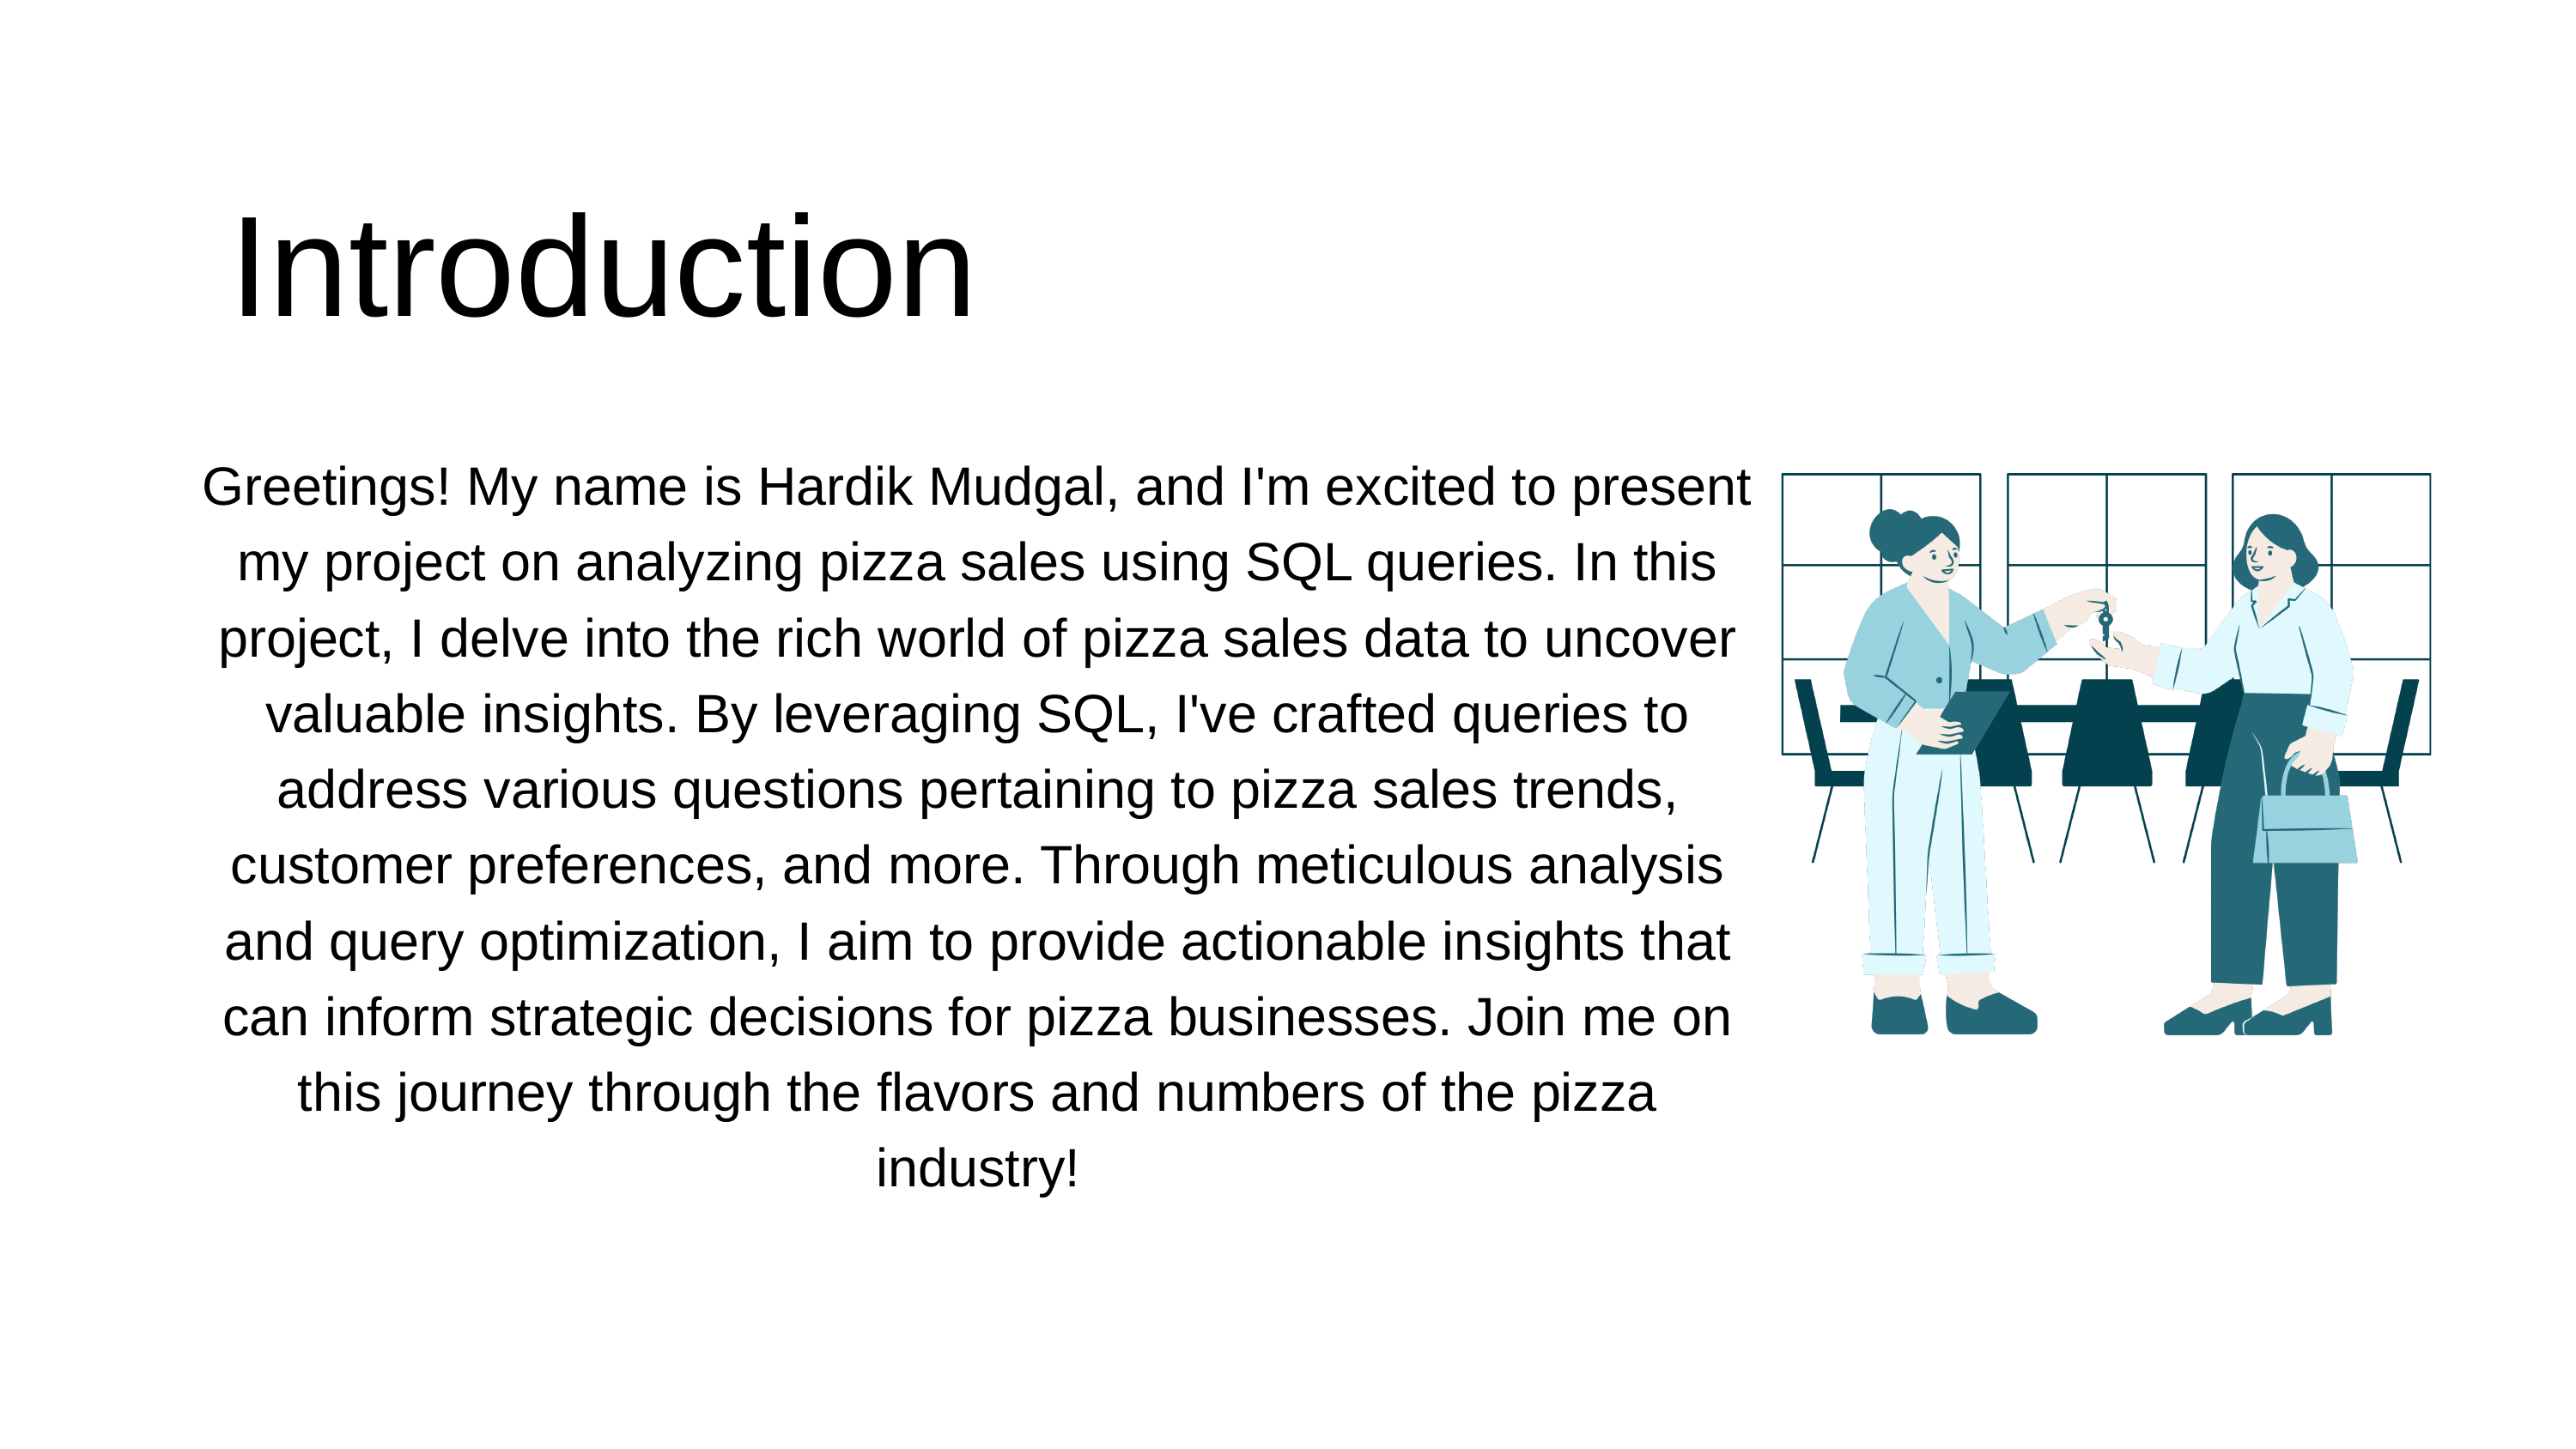

Introduction
Greetings! My name is Hardik Mudgal, and I'm excited to present my project on analyzing pizza sales using SQL queries. In this project, I delve into the rich world of pizza sales data to uncover valuable insights. By leveraging SQL, I've crafted queries to address various questions pertaining to pizza sales trends, customer preferences, and more. Through meticulous analysis and query optimization, I aim to provide actionable insights that can inform strategic decisions for pizza businesses. Join me on this journey through the flavors and numbers of the pizza industry!